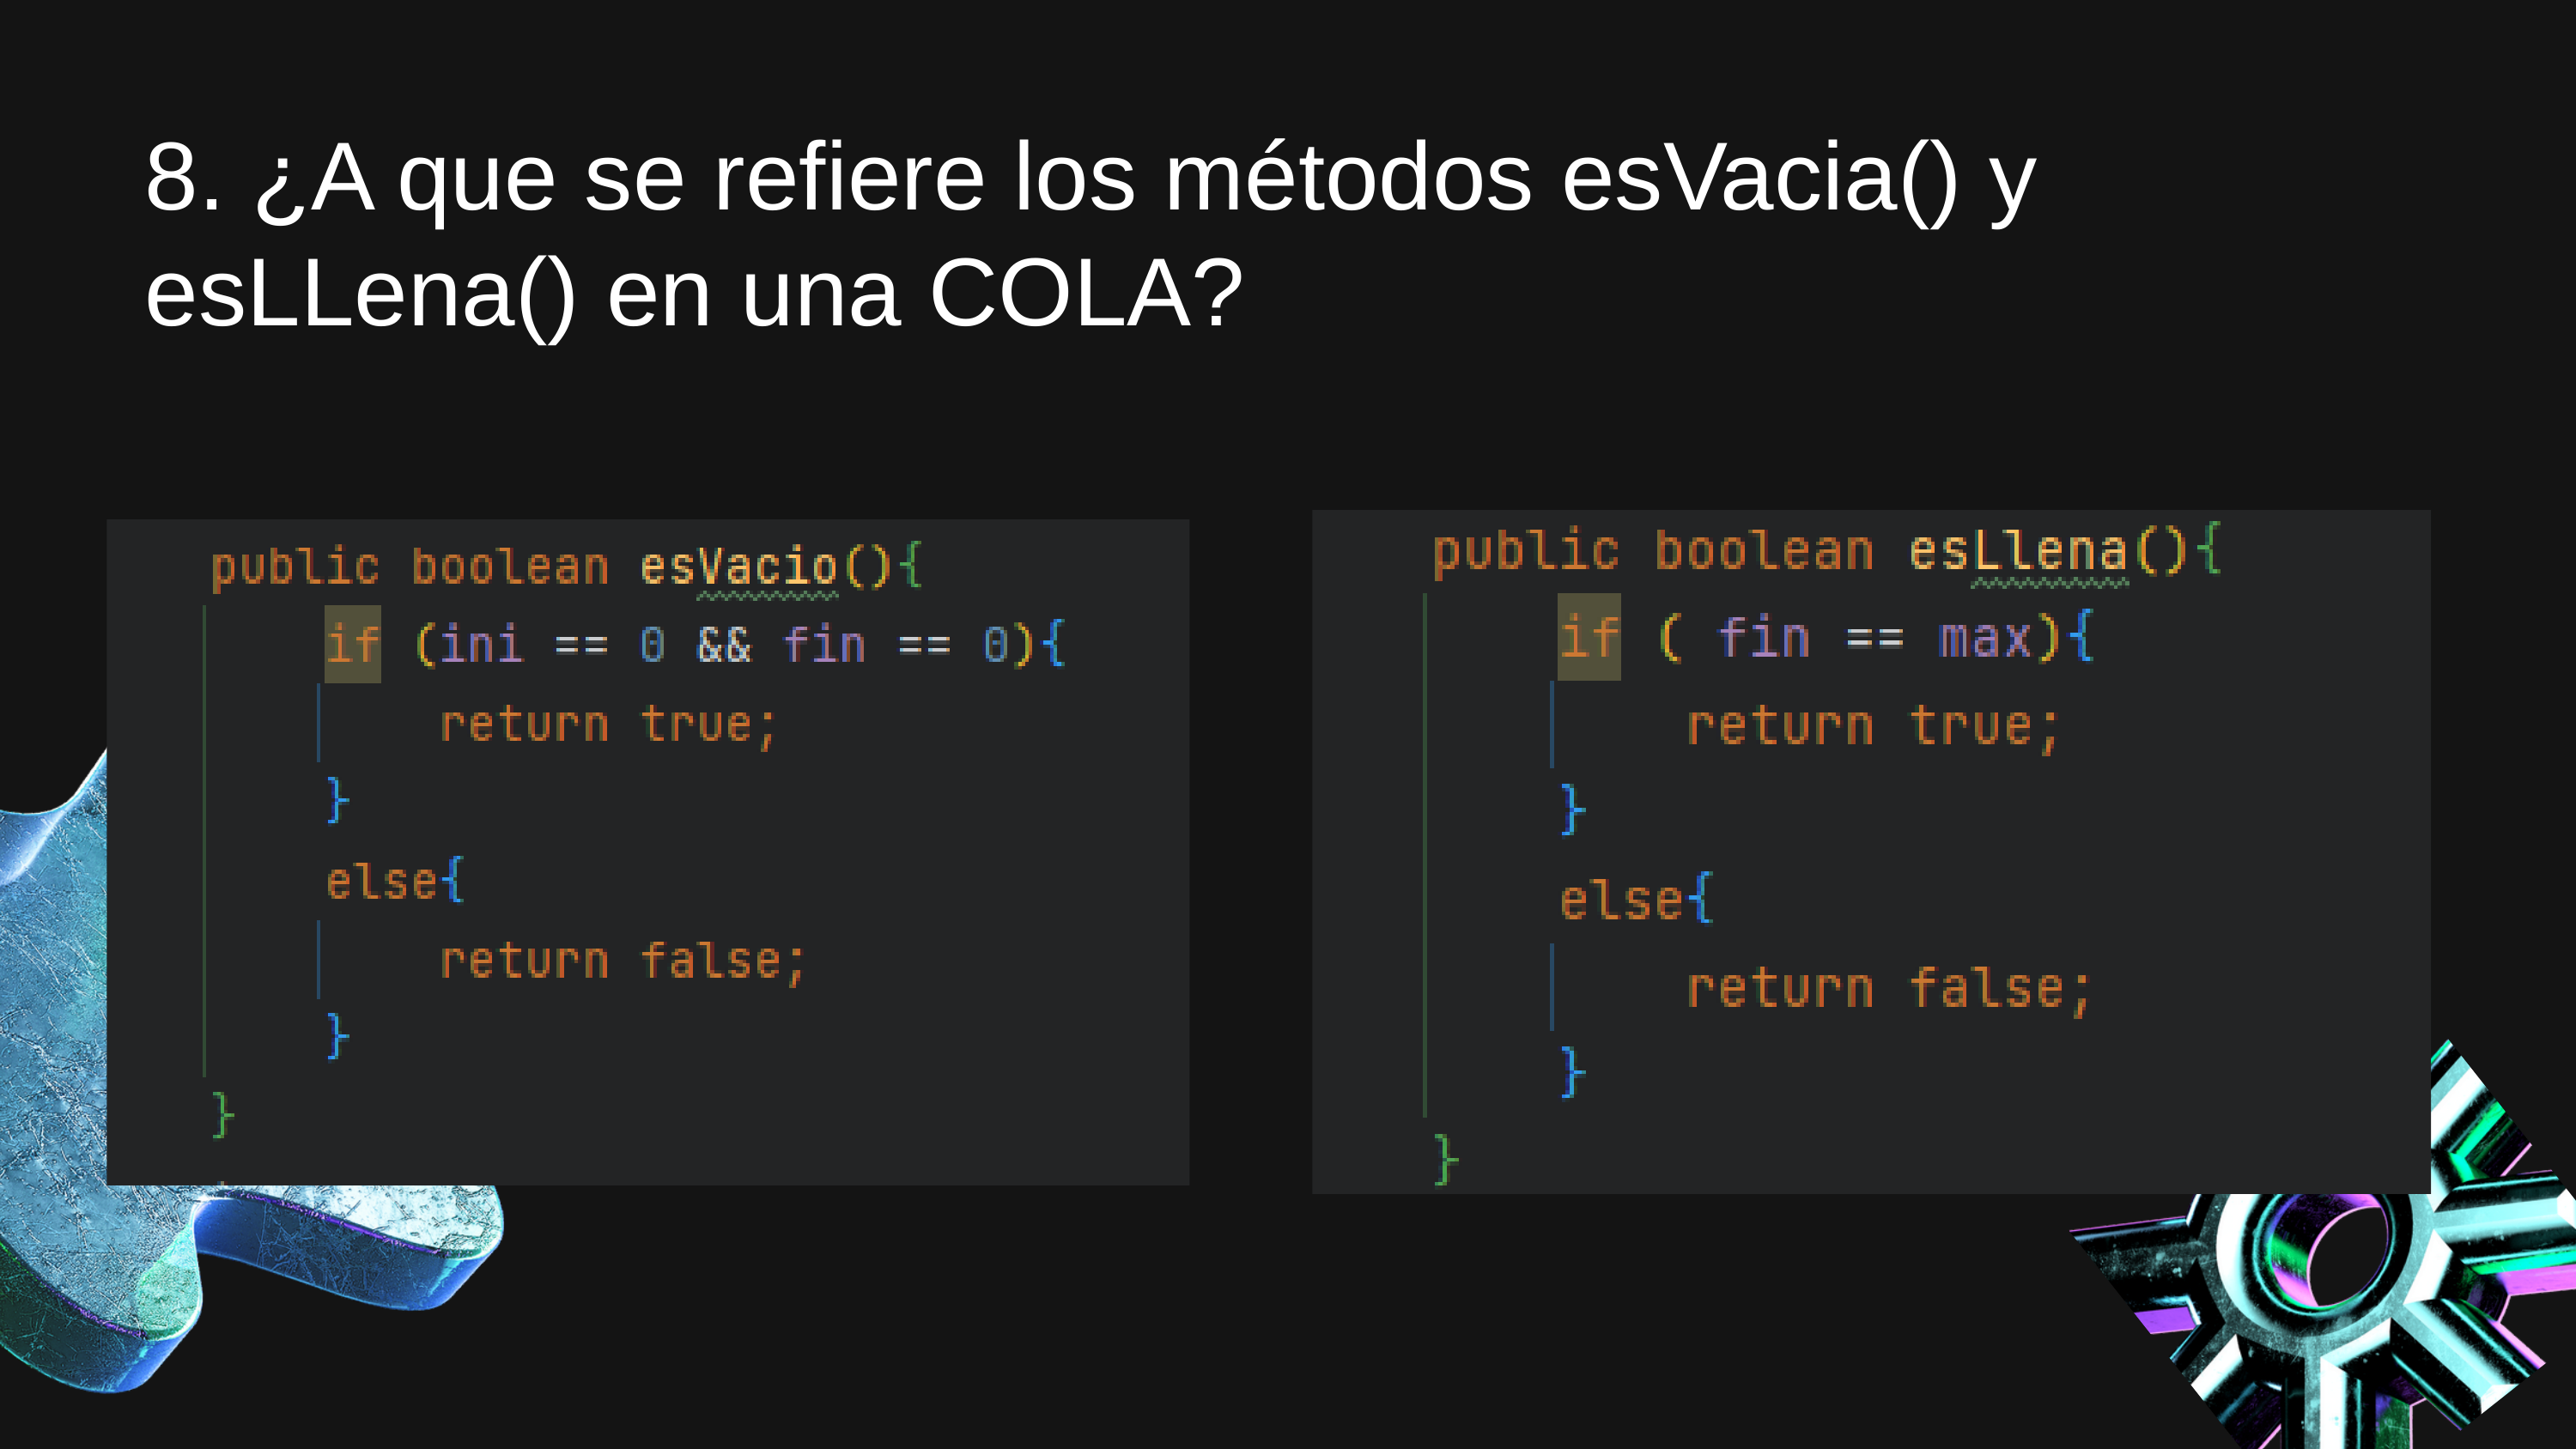

8. ¿A que se refiere los métodos esVacia() y esLLena() en una COLA?